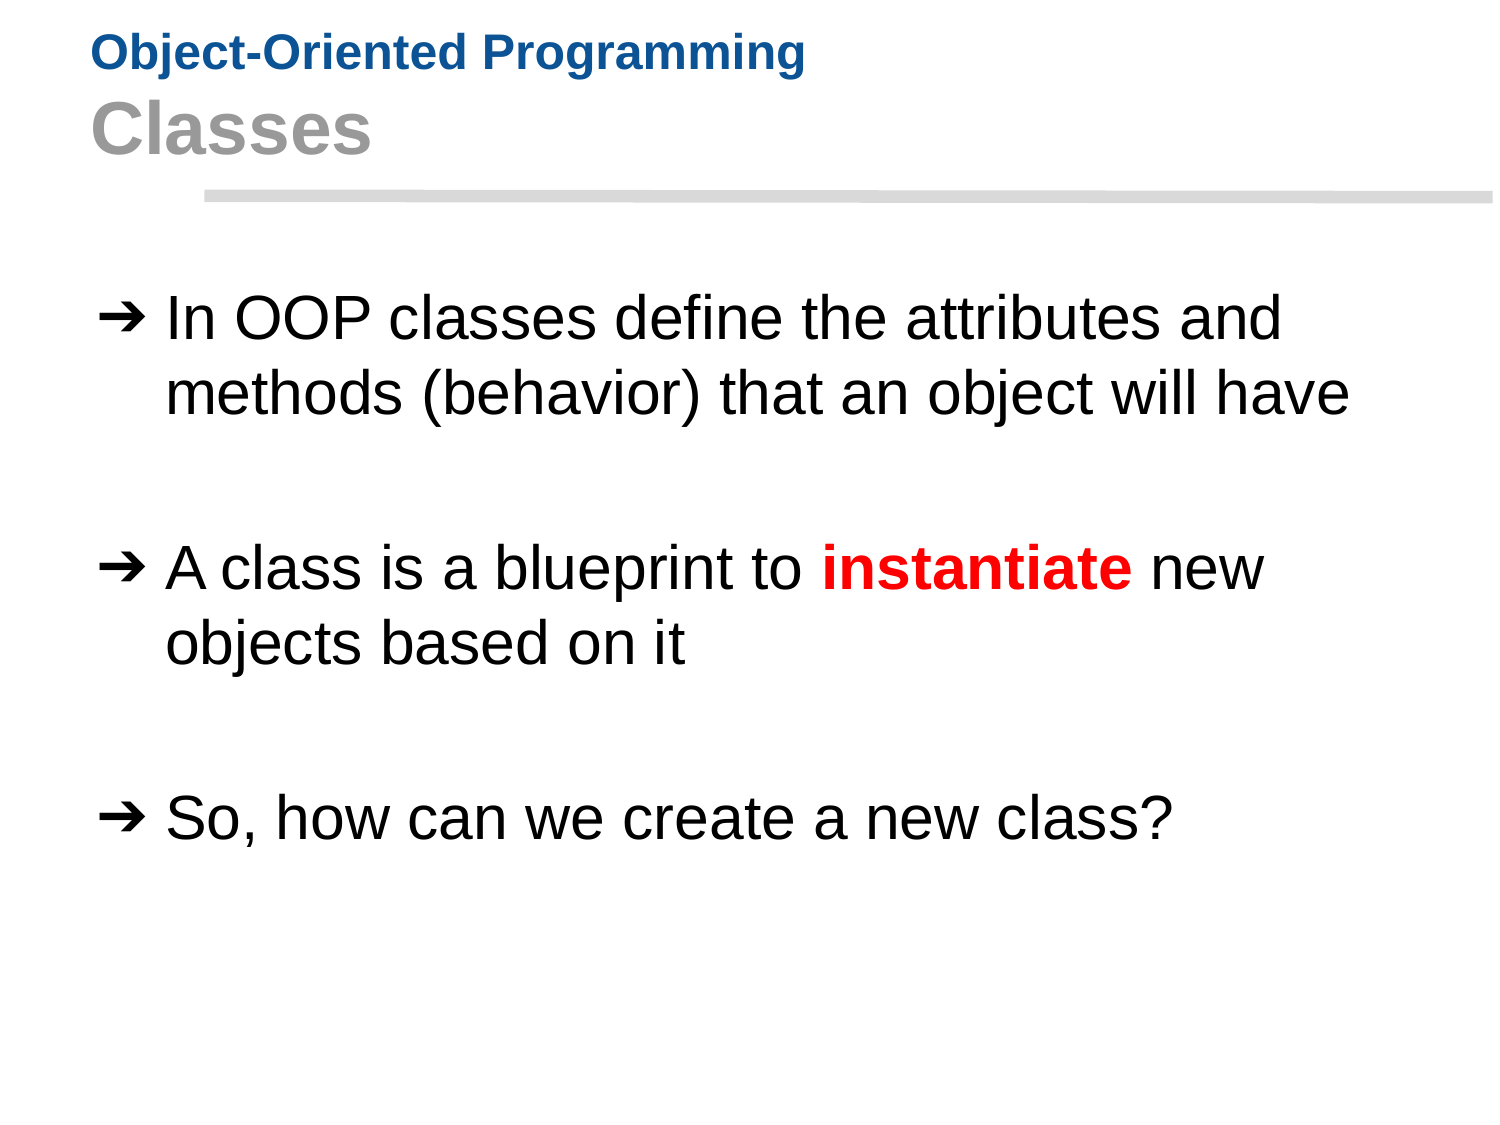

# Object-Oriented Programming Classes
In OOP classes define the attributes and methods (behavior) that an object will have

A class is a blueprint to instantiate new objects based on it

So, how can we create a new class?